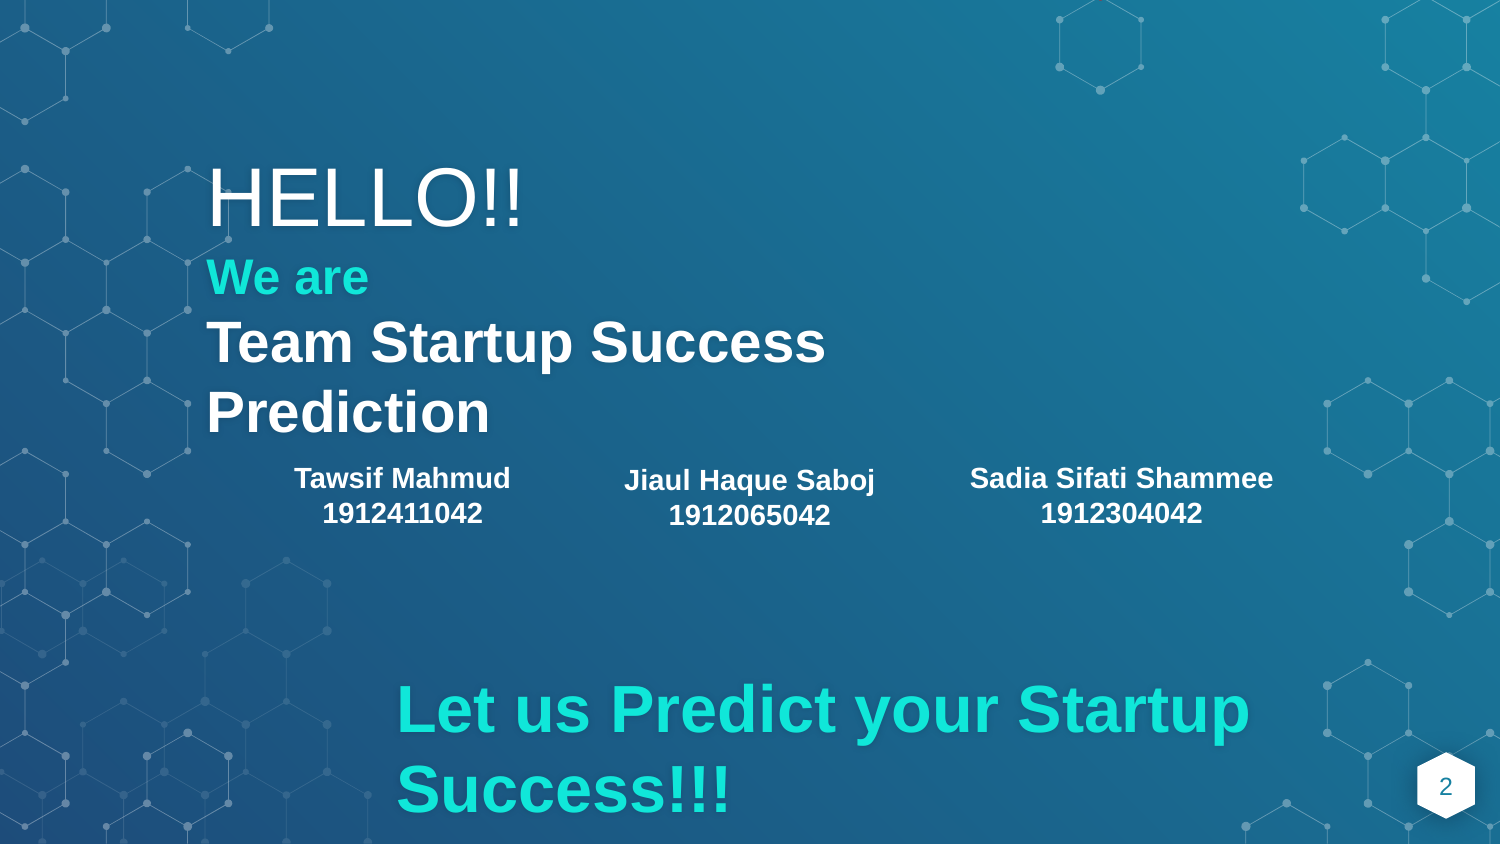

HELLO!!
We are
Team Startup Success Prediction
Tawsif Mahmud
1912411042
Sadia Sifati Shammee
1912304042
Jiaul Haque Saboj
1912065042
Let us Predict your Startup Success!!!
2